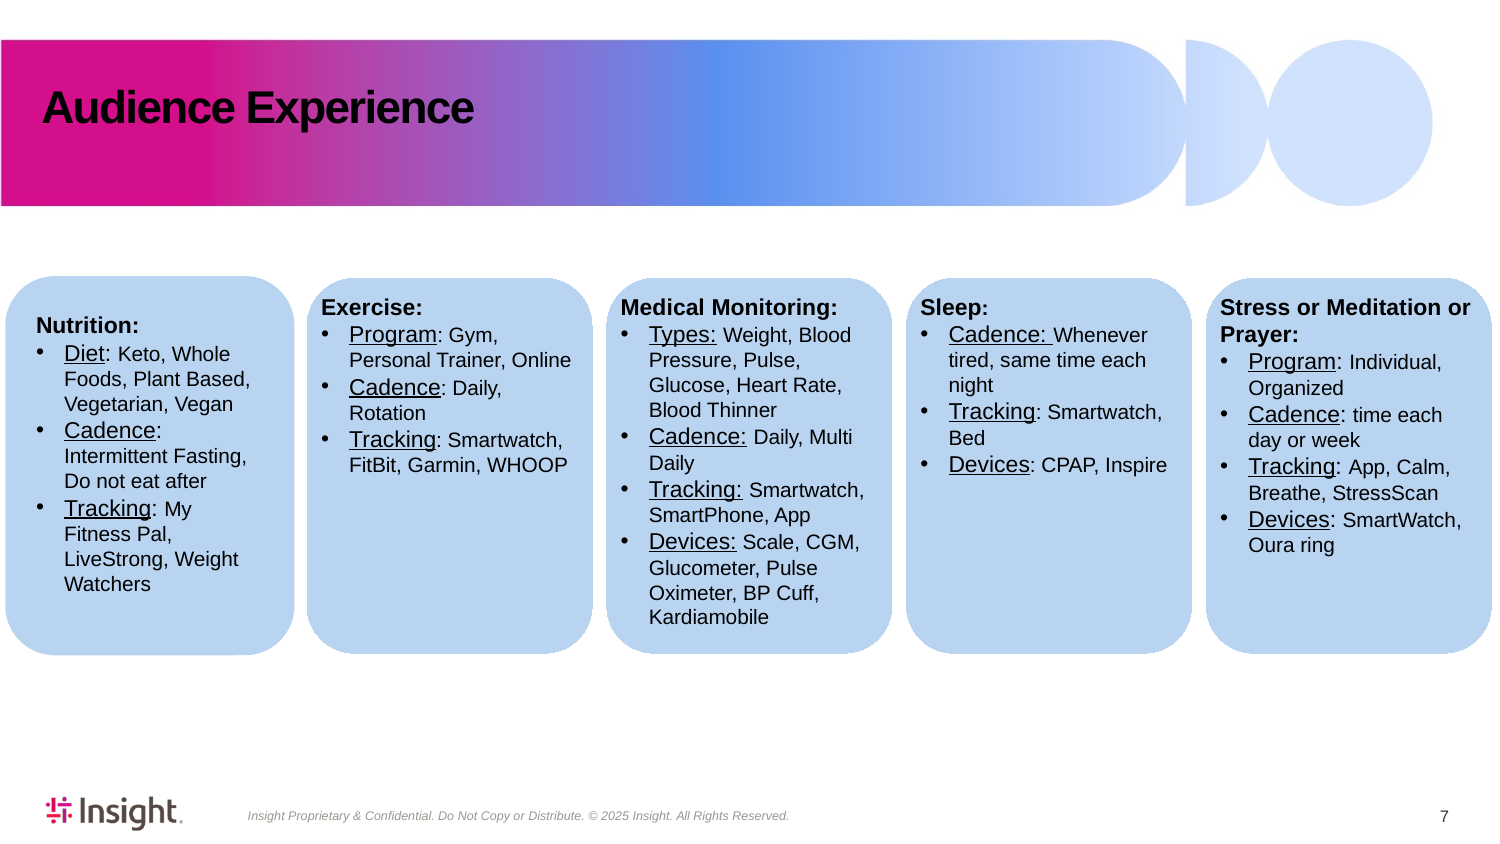

# Audience Experience
Nutrition:
Diet: Keto, Whole Foods, Plant Based, Vegetarian, Vegan
Cadence: Intermittent Fasting, Do not eat after
Tracking: My Fitness Pal, LiveStrong, Weight Watchers

Exercise:
Program: Gym, Personal Trainer, Online
Cadence: Daily, Rotation
Tracking: Smartwatch, FitBit, Garmin, WHOOP
Medical Monitoring:
Types: Weight, Blood Pressure, Pulse, Glucose, Heart Rate, Blood Thinner
Cadence: Daily, Multi Daily
Tracking: Smartwatch, SmartPhone, App
Devices: Scale, CGM, Glucometer, Pulse Oximeter, BP Cuff, Kardiamobile
Sleep:
Cadence: Whenever tired, same time each night
Tracking: Smartwatch, Bed
Devices: CPAP, Inspire
Stress or Meditation or Prayer:
Program: Individual, Organized
Cadence: time each day or week
Tracking: App, Calm, Breathe, StressScan
Devices: SmartWatch, Oura ring
7